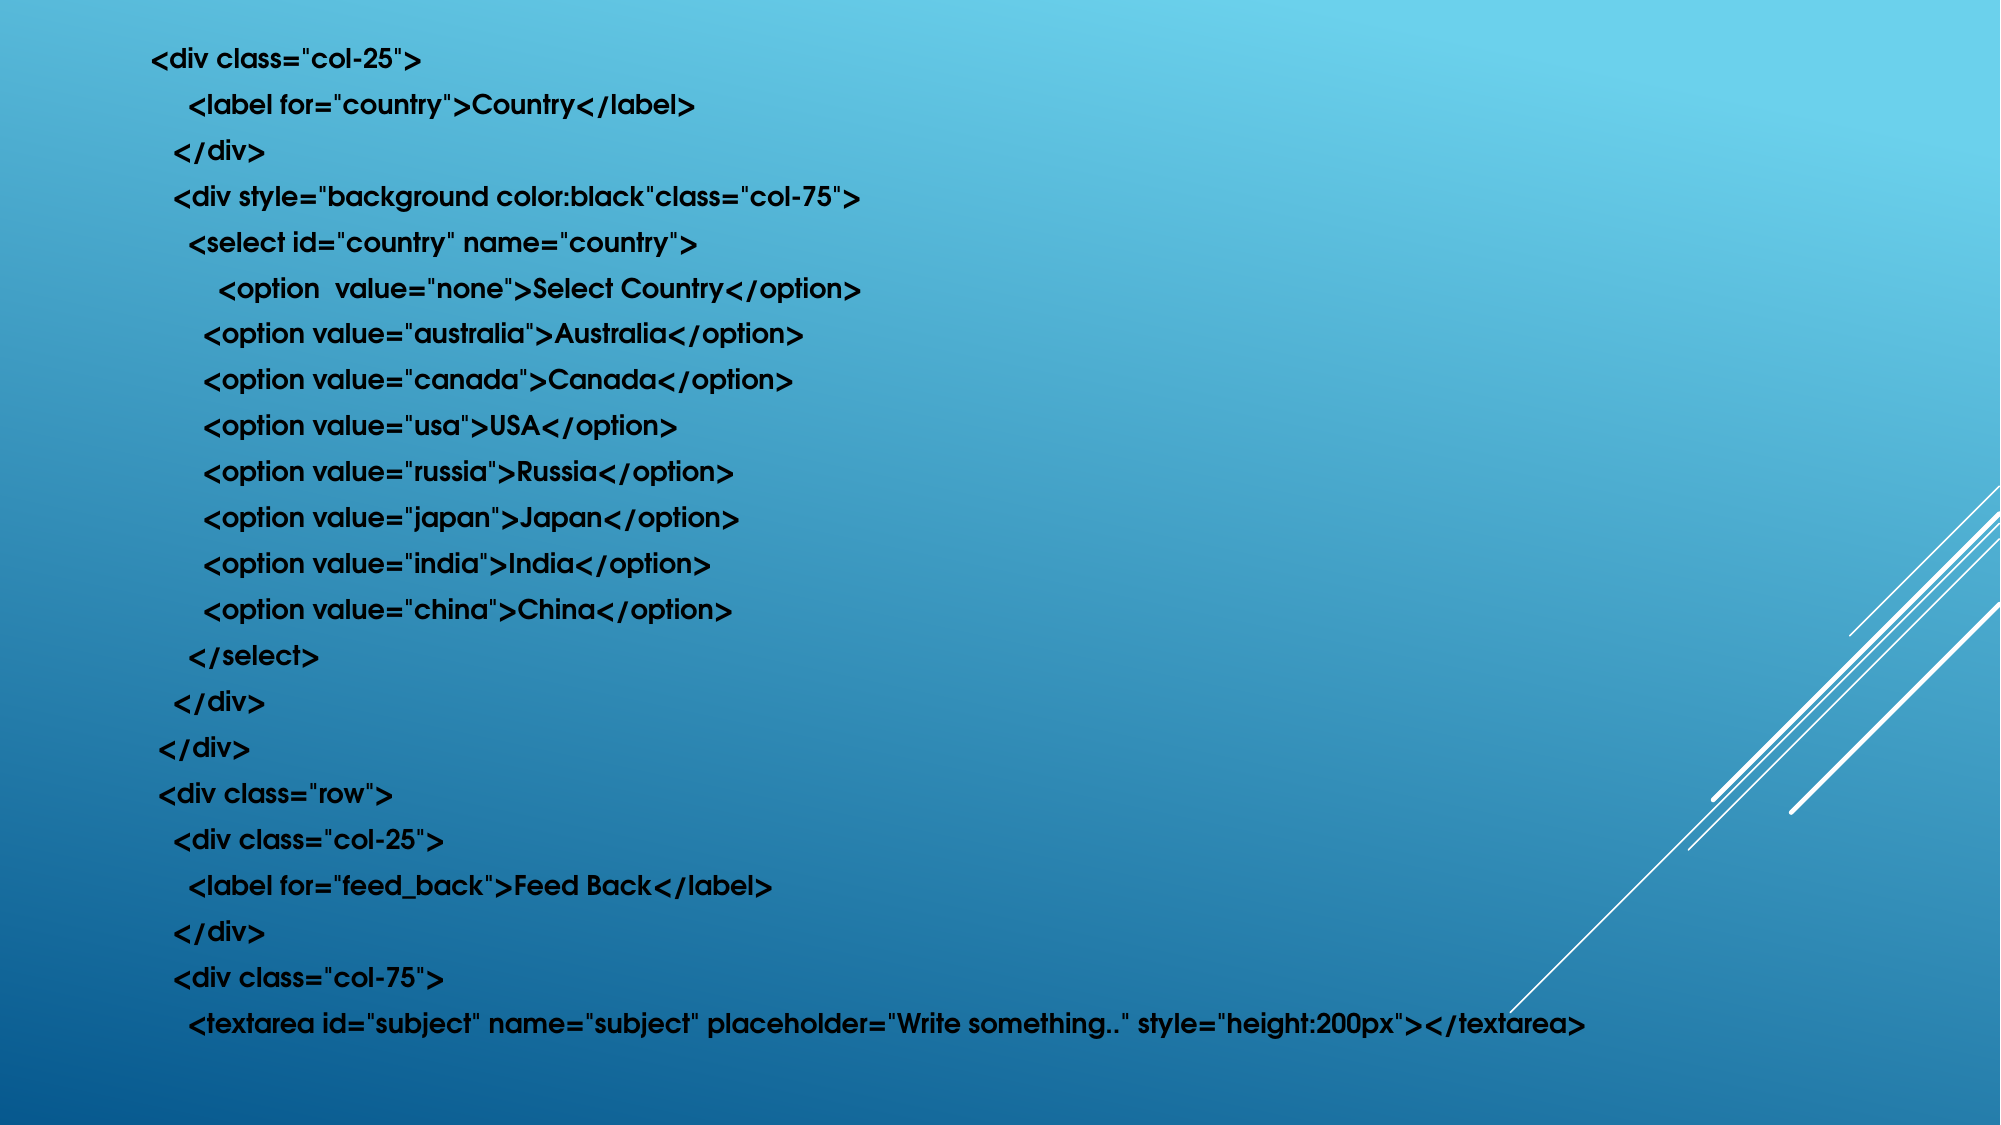

<div class="col-25">
        <label for="country">Country</label>
      </div>
      <div style="background color:black"class="col-75">
        <select id="country" name="country">
            <option  value="none">Select Country</option>
          <option value="australia">Australia</option>
          <option value="canada">Canada</option>
          <option value="usa">USA</option>
          <option value="russia">Russia</option>
          <option value="japan">Japan</option>
          <option value="india">India</option>
          <option value="china">China</option>
        </select>
      </div>
    </div>
    <div class="row">
      <div class="col-25">
        <label for="feed_back">Feed Back</label>
      </div>
      <div class="col-75">
        <textarea id="subject" name="subject" placeholder="Write something.." style="height:200px"></textarea>